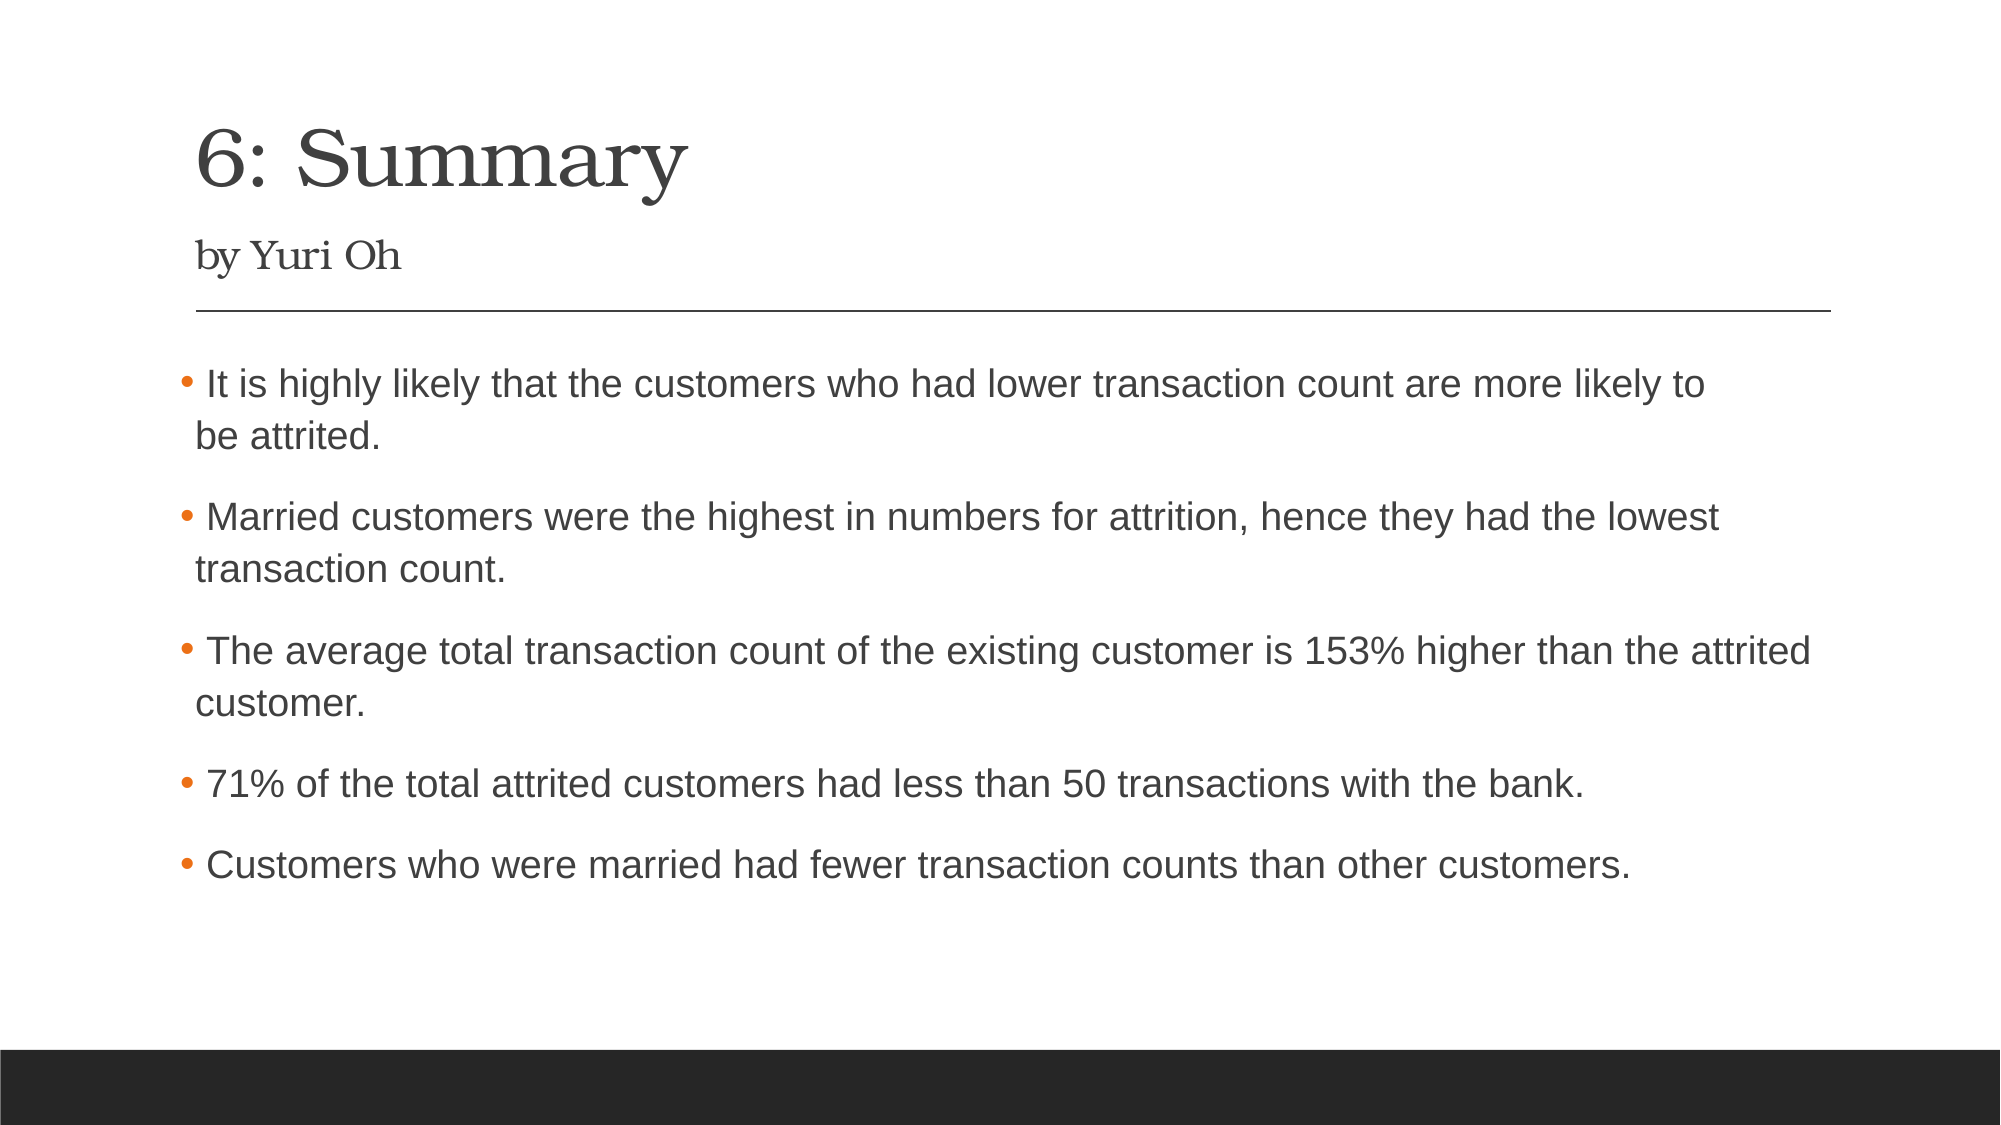

# 6: Summary by Yuri Oh
 It is highly likely that the customers who had lower transaction count are more likely to be attrited.
 Married customers were the highest in numbers for attrition, hence they had the lowest transaction count.
 The average total transaction count of the existing customer is 153% higher than the attrited customer.
 71% of the total attrited customers had less than 50 transactions with the bank.
 Customers who were married had fewer transaction counts than other customers.